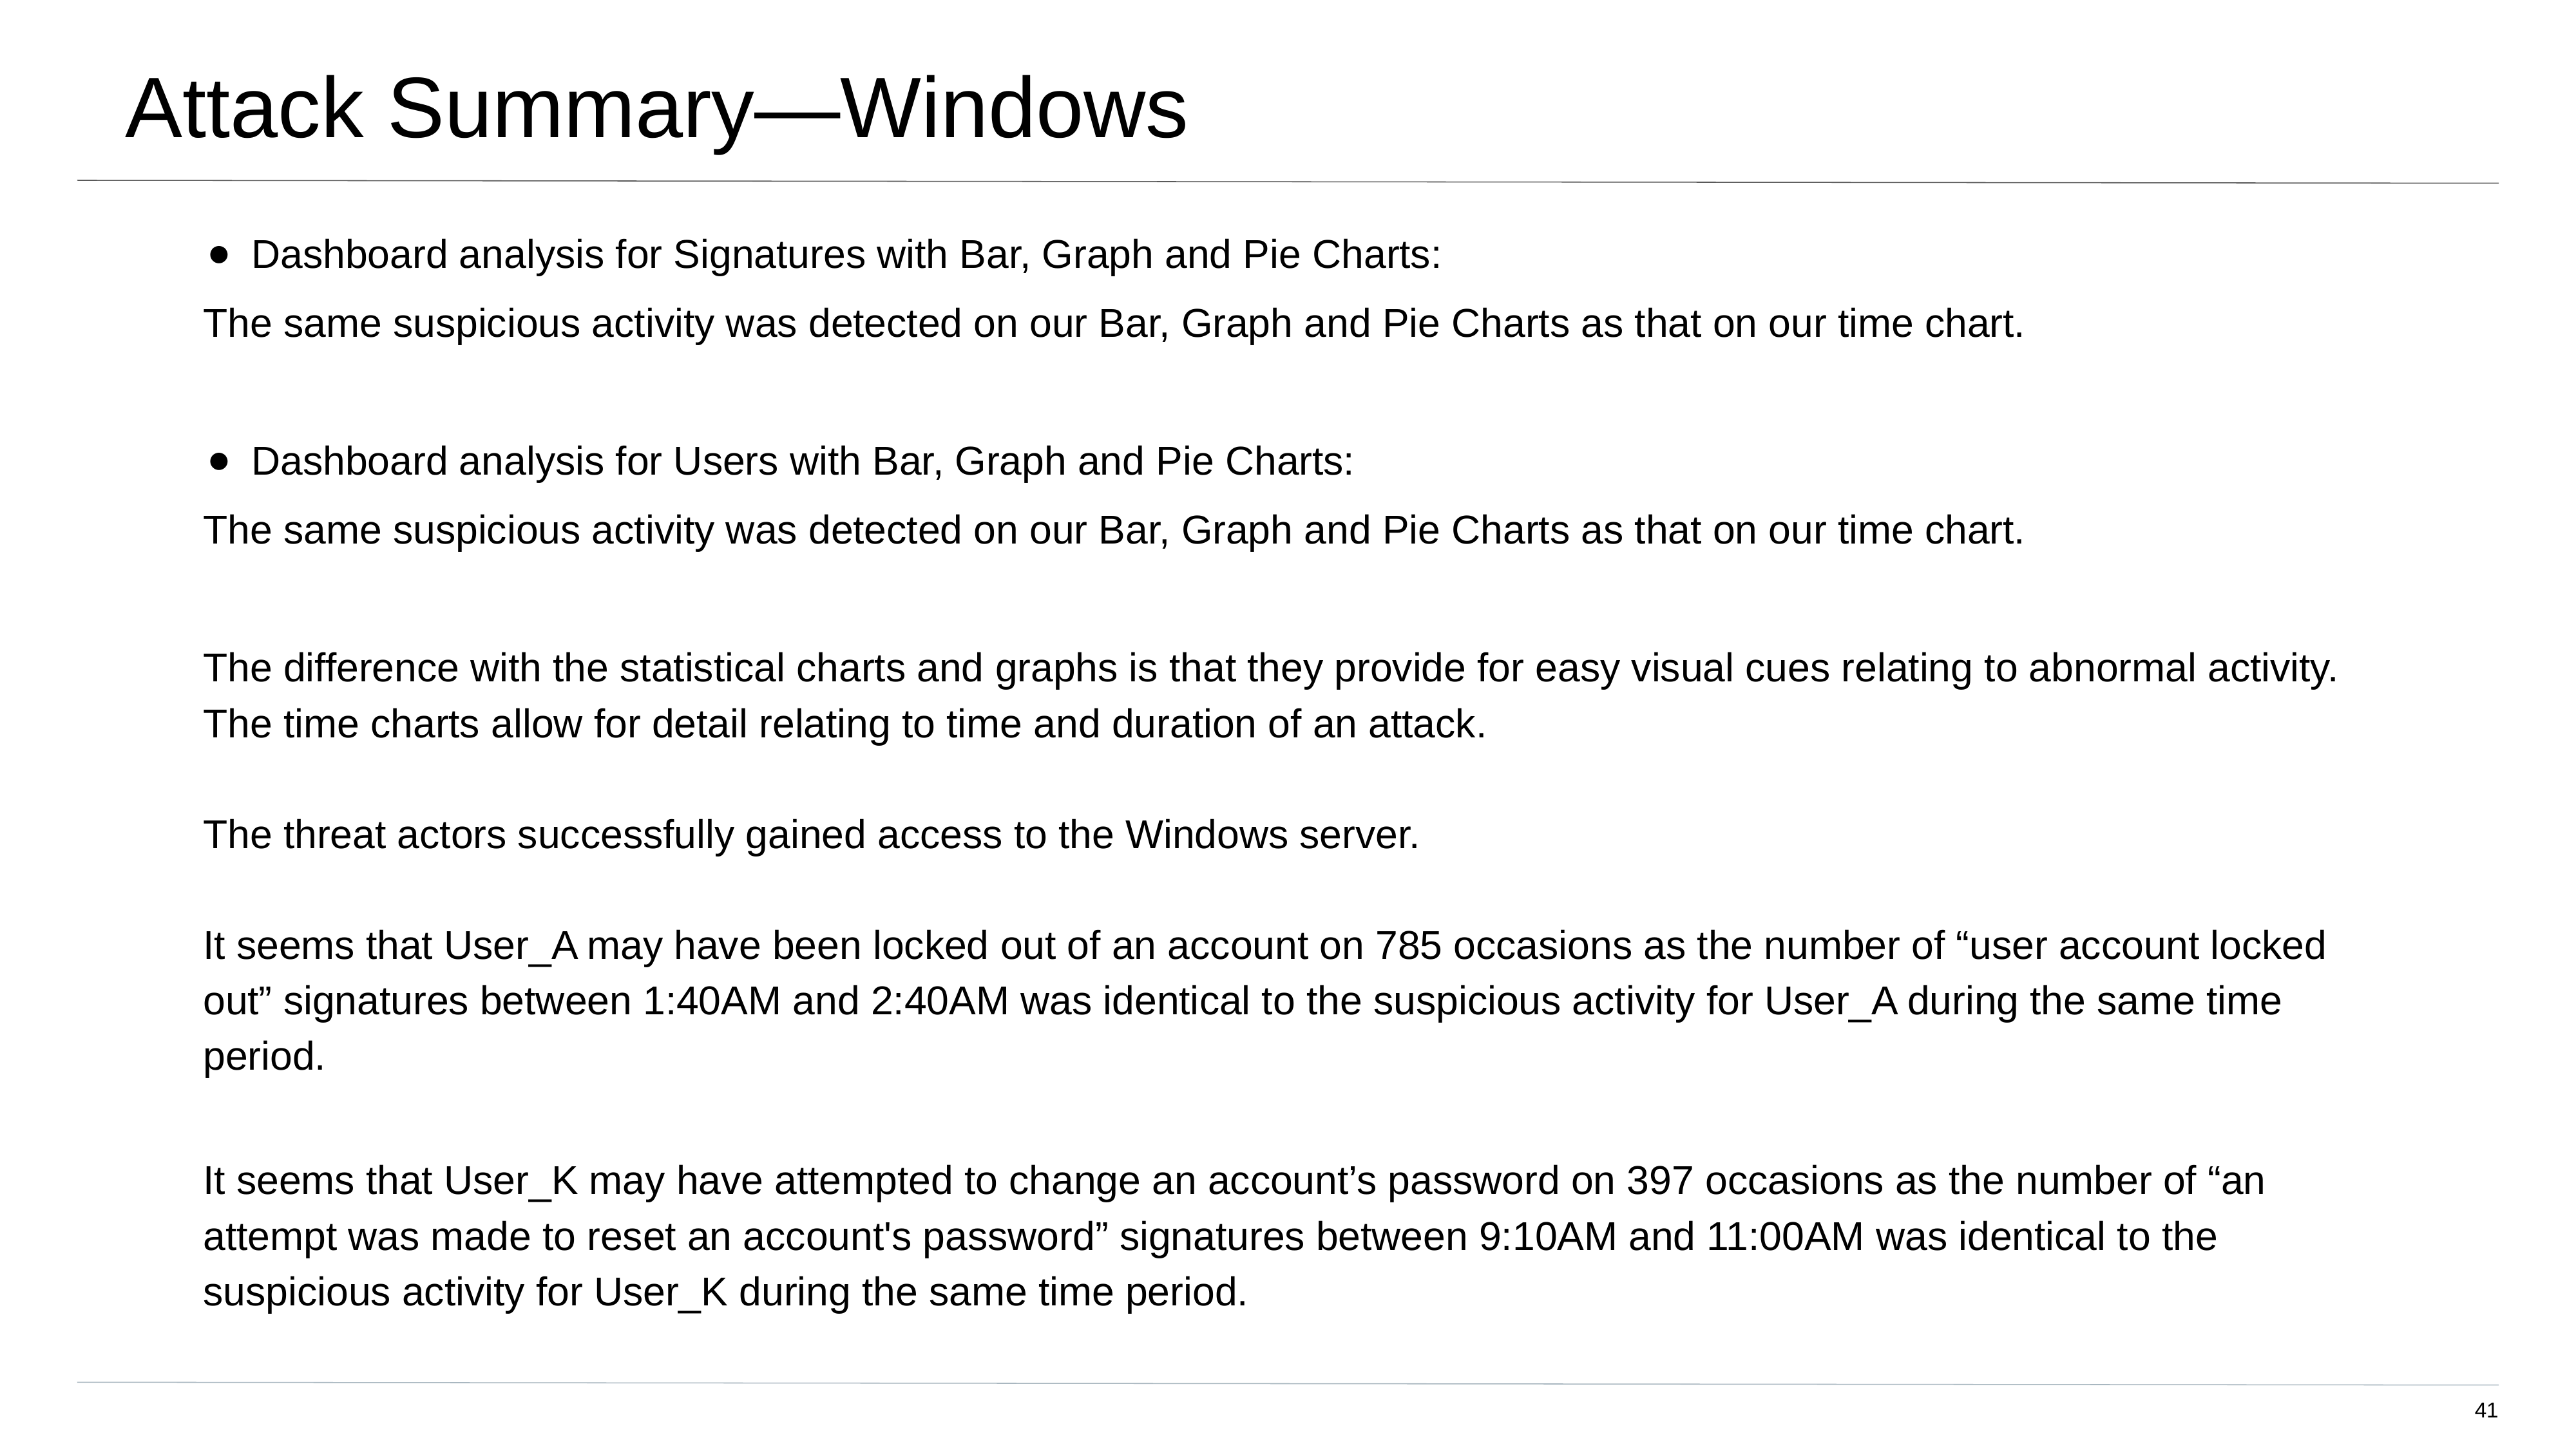

# Attack Summary—Windows
Dashboard analysis for Signatures with Bar, Graph and Pie Charts:
The same suspicious activity was detected on our Bar, Graph and Pie Charts as that on our time chart.

Dashboard analysis for Users with Bar, Graph and Pie Charts:
The same suspicious activity was detected on our Bar, Graph and Pie Charts as that on our time chart.

The difference with the statistical charts and graphs is that they provide for easy visual cues relating to abnormal activity.
The time charts allow for detail relating to time and duration of an attack.

The threat actors successfully gained access to the Windows server.

It seems that User_A may have been locked out of an account on 785 occasions as the number of “user account locked out” signatures between 1:40AM and 2:40AM was identical to the suspicious activity for User_A during the same time period.

It seems that User_K may have attempted to change an account’s password on 397 occasions as the number of “an attempt was made to reset an account's password” signatures between 9:10AM and 11:00AM was identical to the suspicious activity for User_K during the same time period.
41